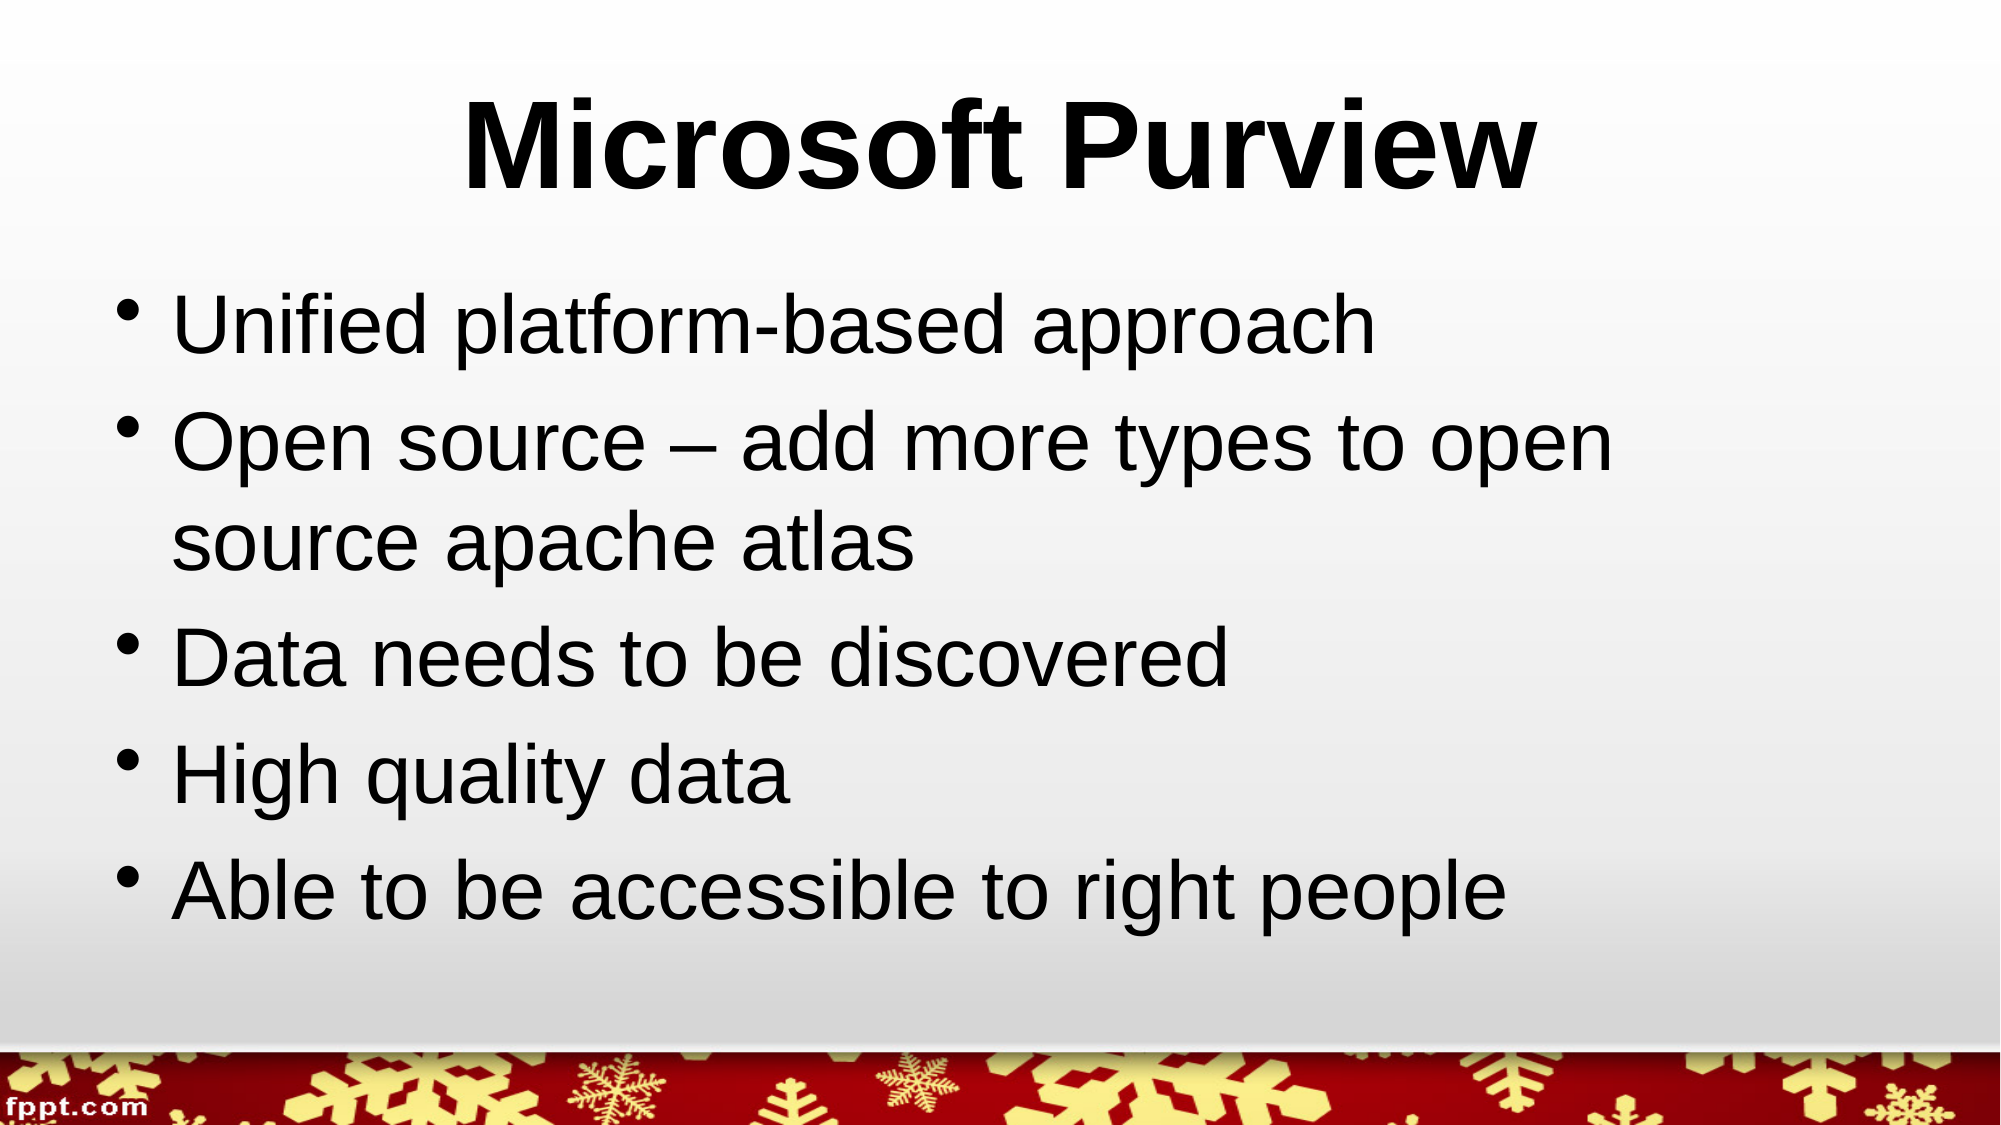

# Microsoft Purview
Unified platform-based approach
Open source – add more types to open source apache atlas
Data needs to be discovered
High quality data
Able to be accessible to right people